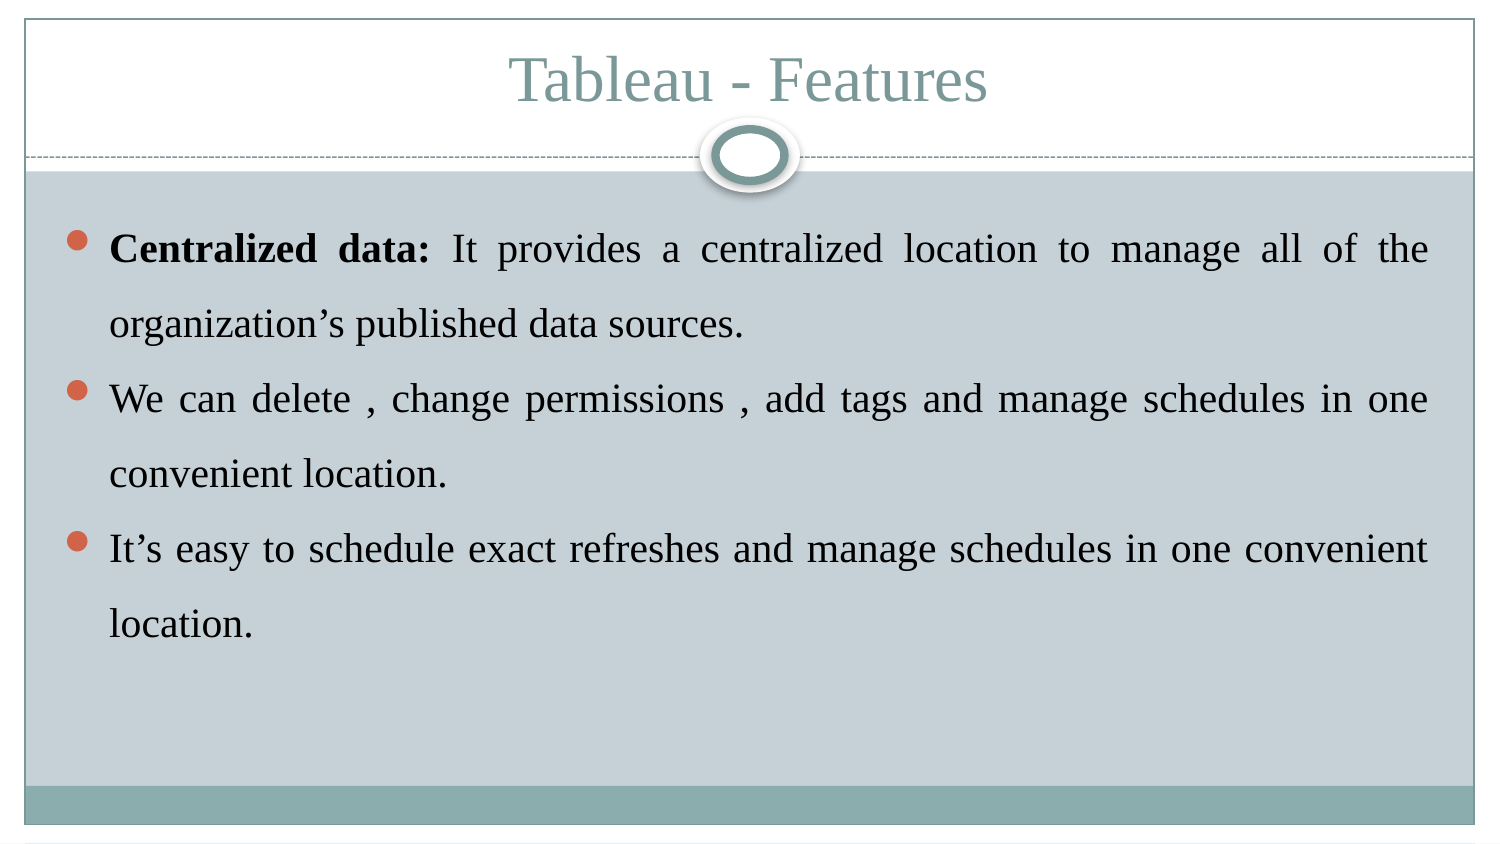

# Tableau - Features
Centralized data: It provides a centralized location to manage all of the organization’s published data sources.
We can delete , change permissions , add tags and manage schedules in one convenient location.
It’s easy to schedule exact refreshes and manage schedules in one convenient location.